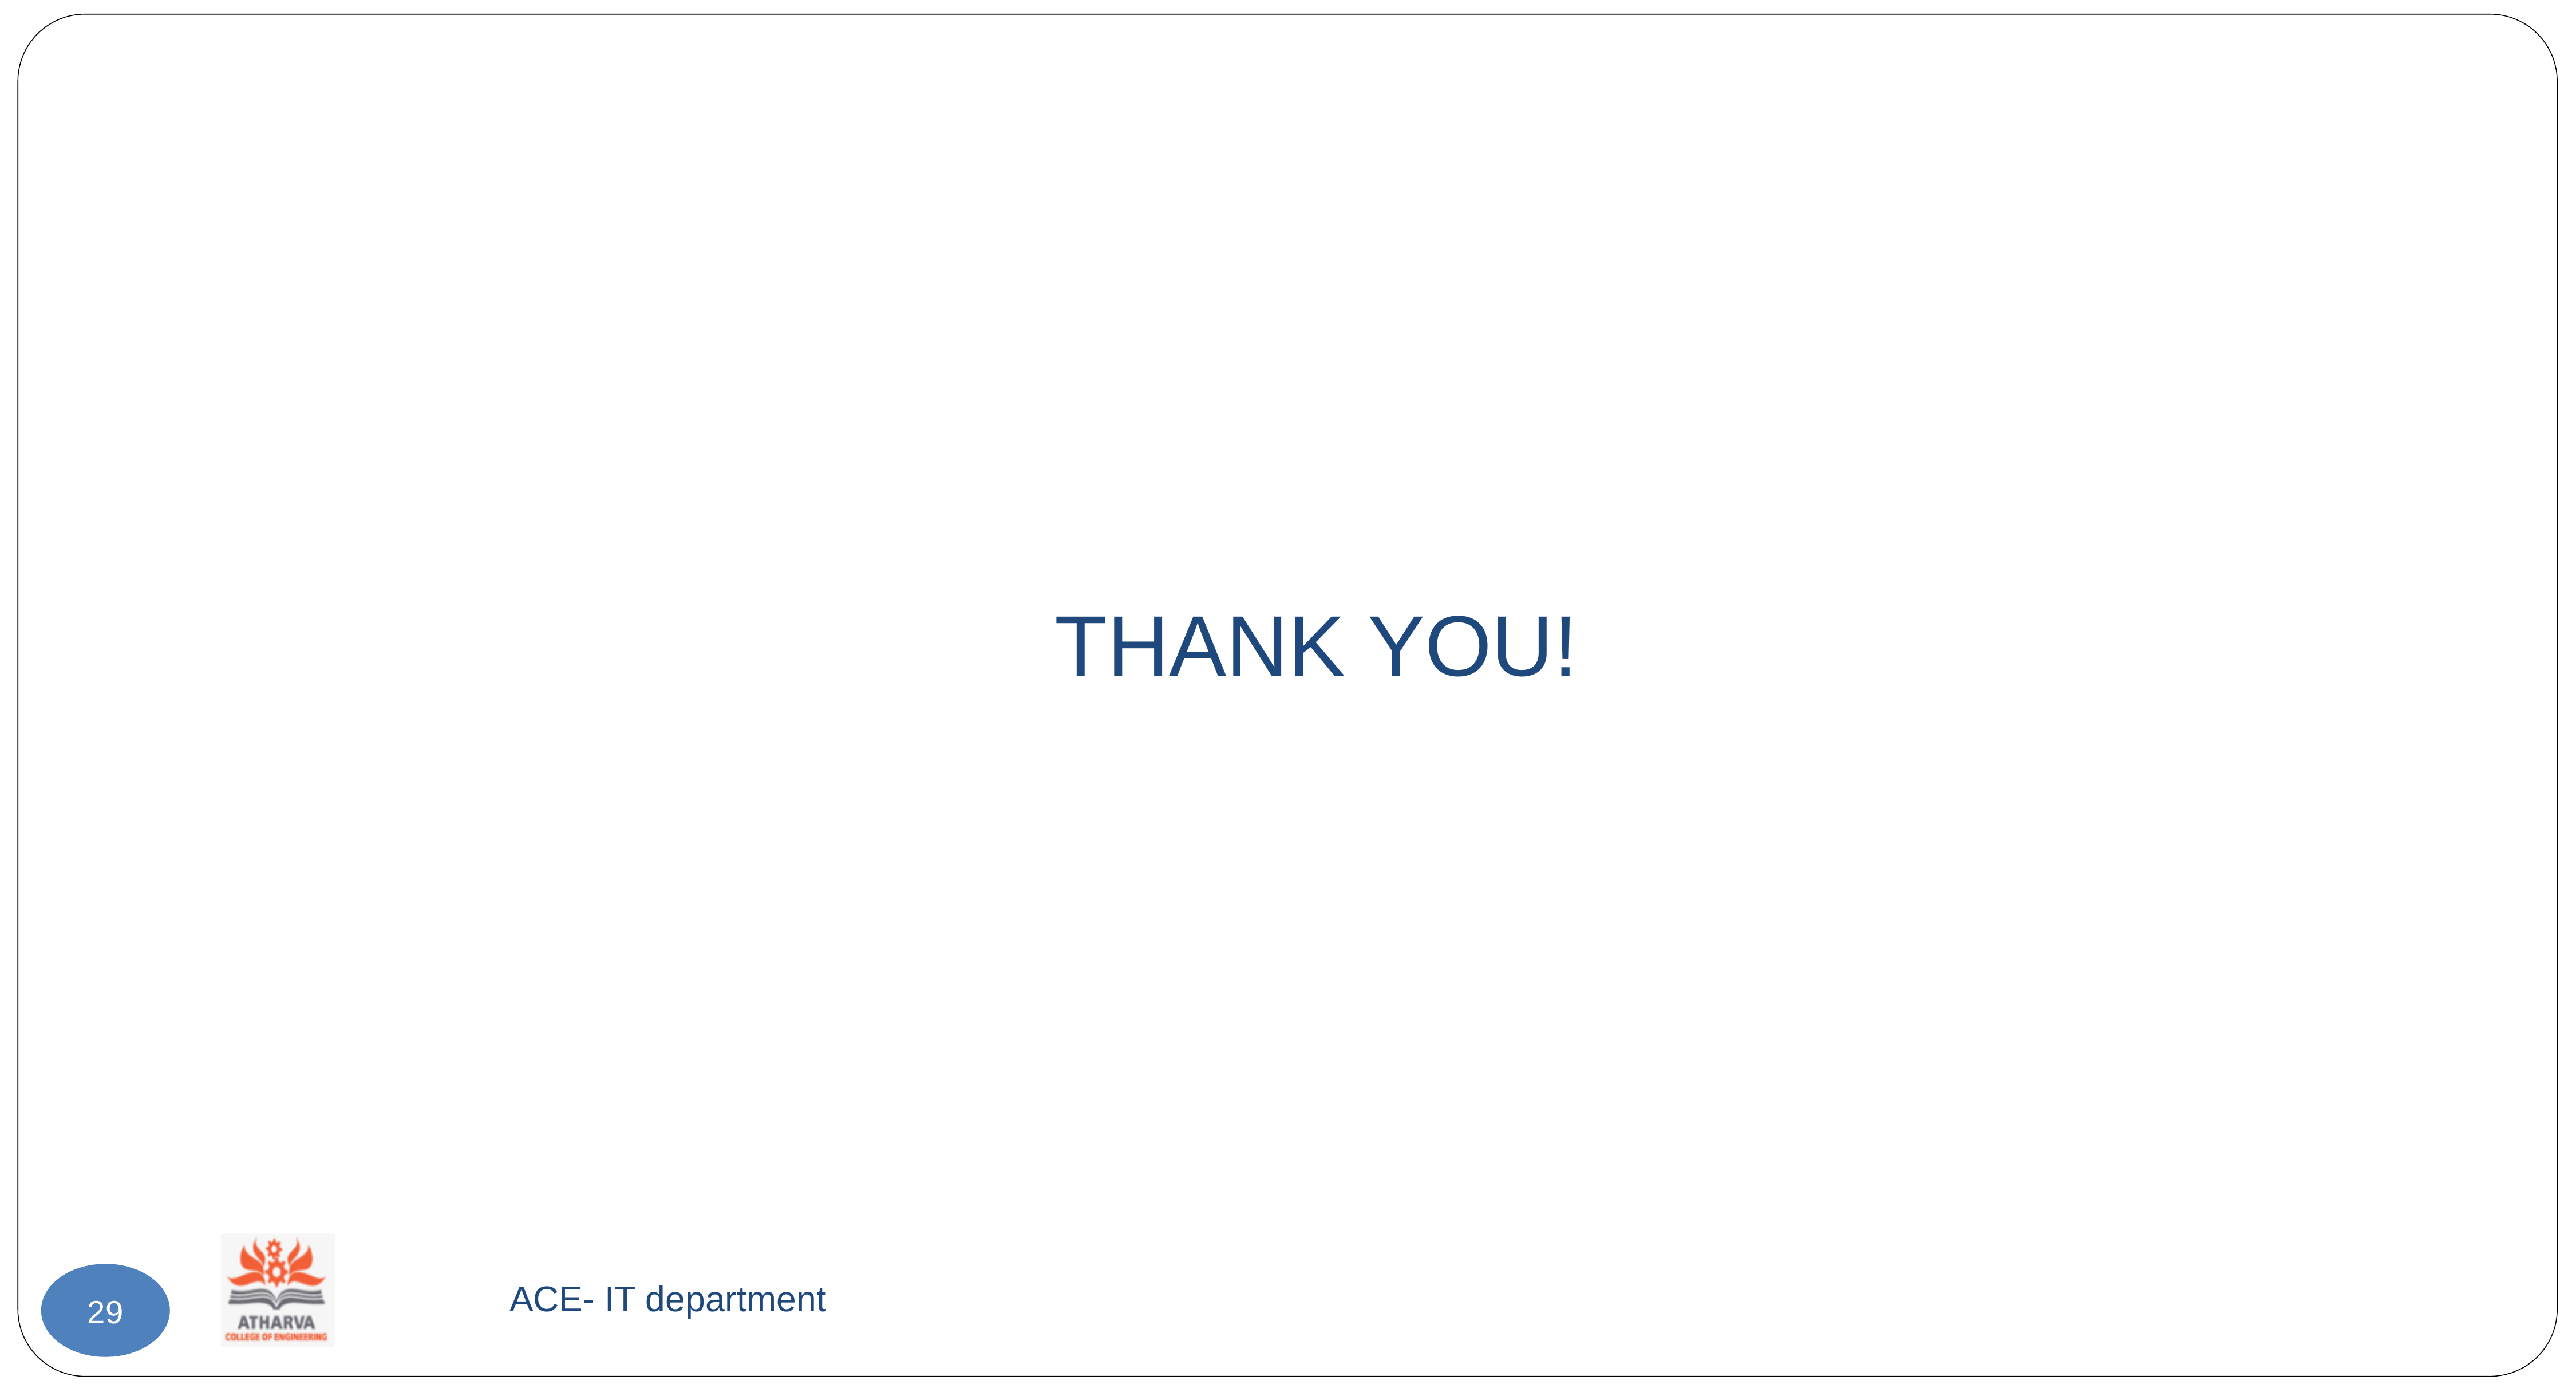

# THANK YOU!
ACE- IT department
29